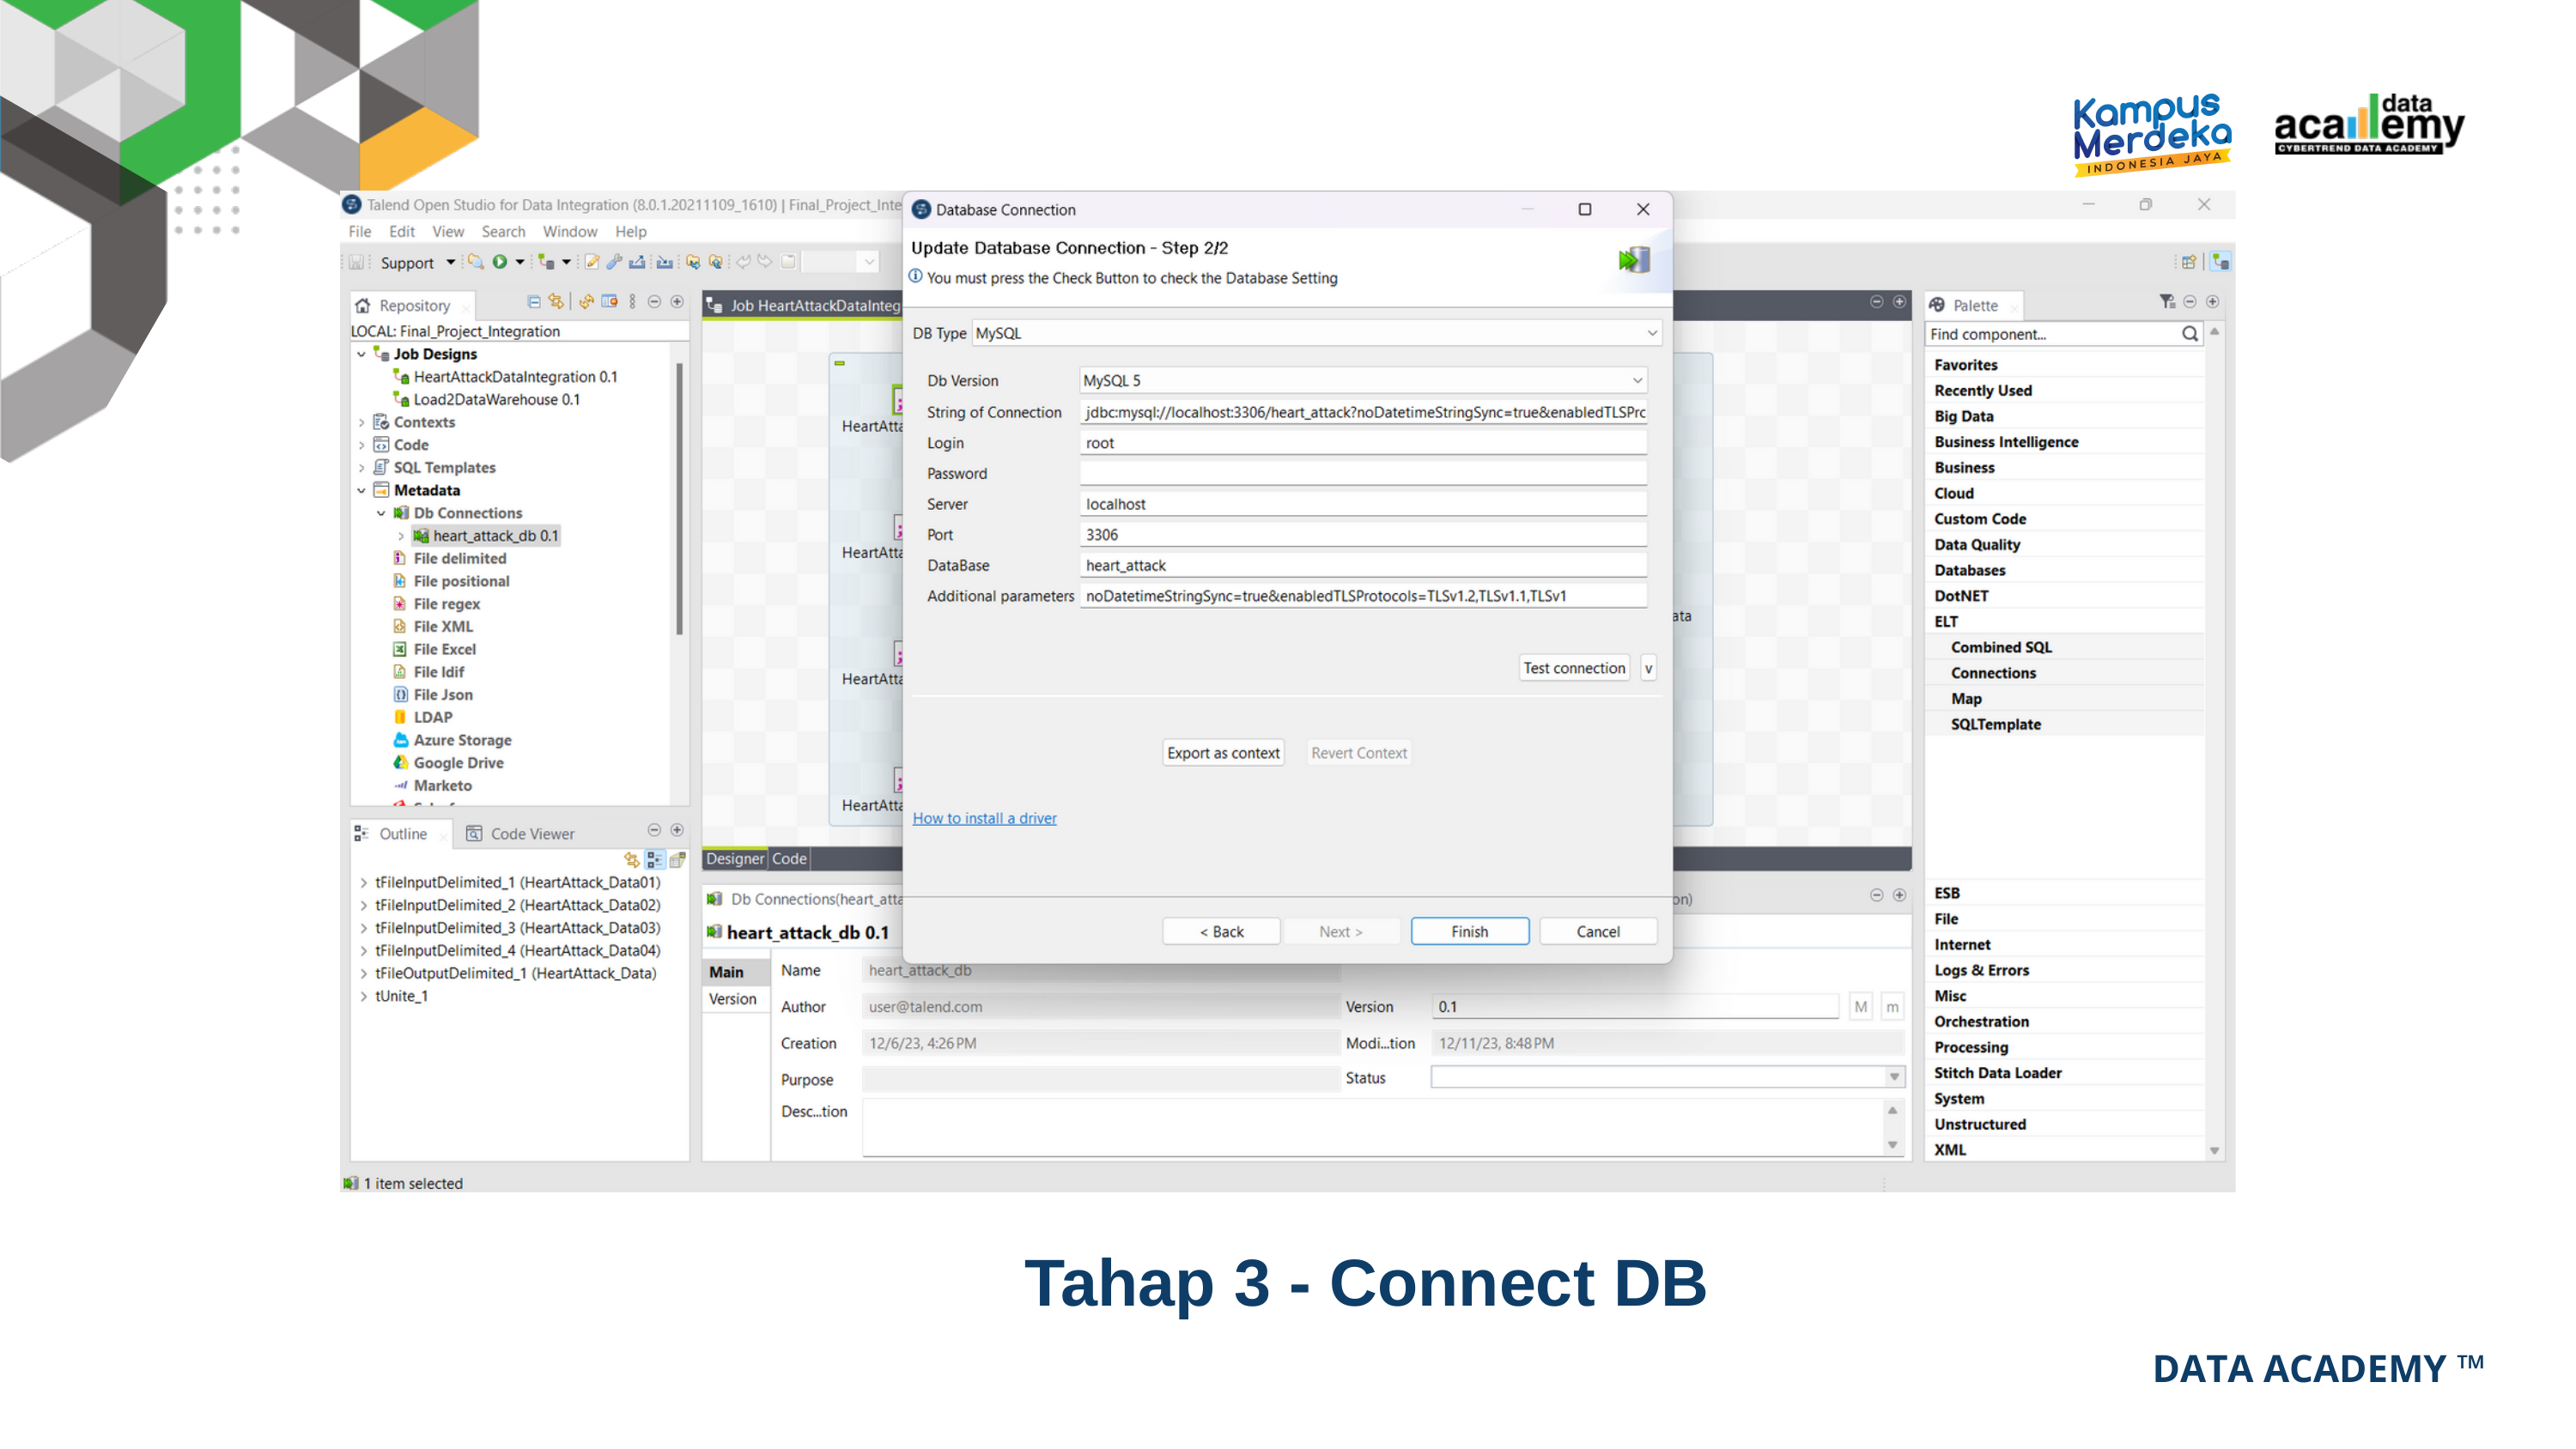

Tahap 3 - Connect DB
DATA ACADEMY ™